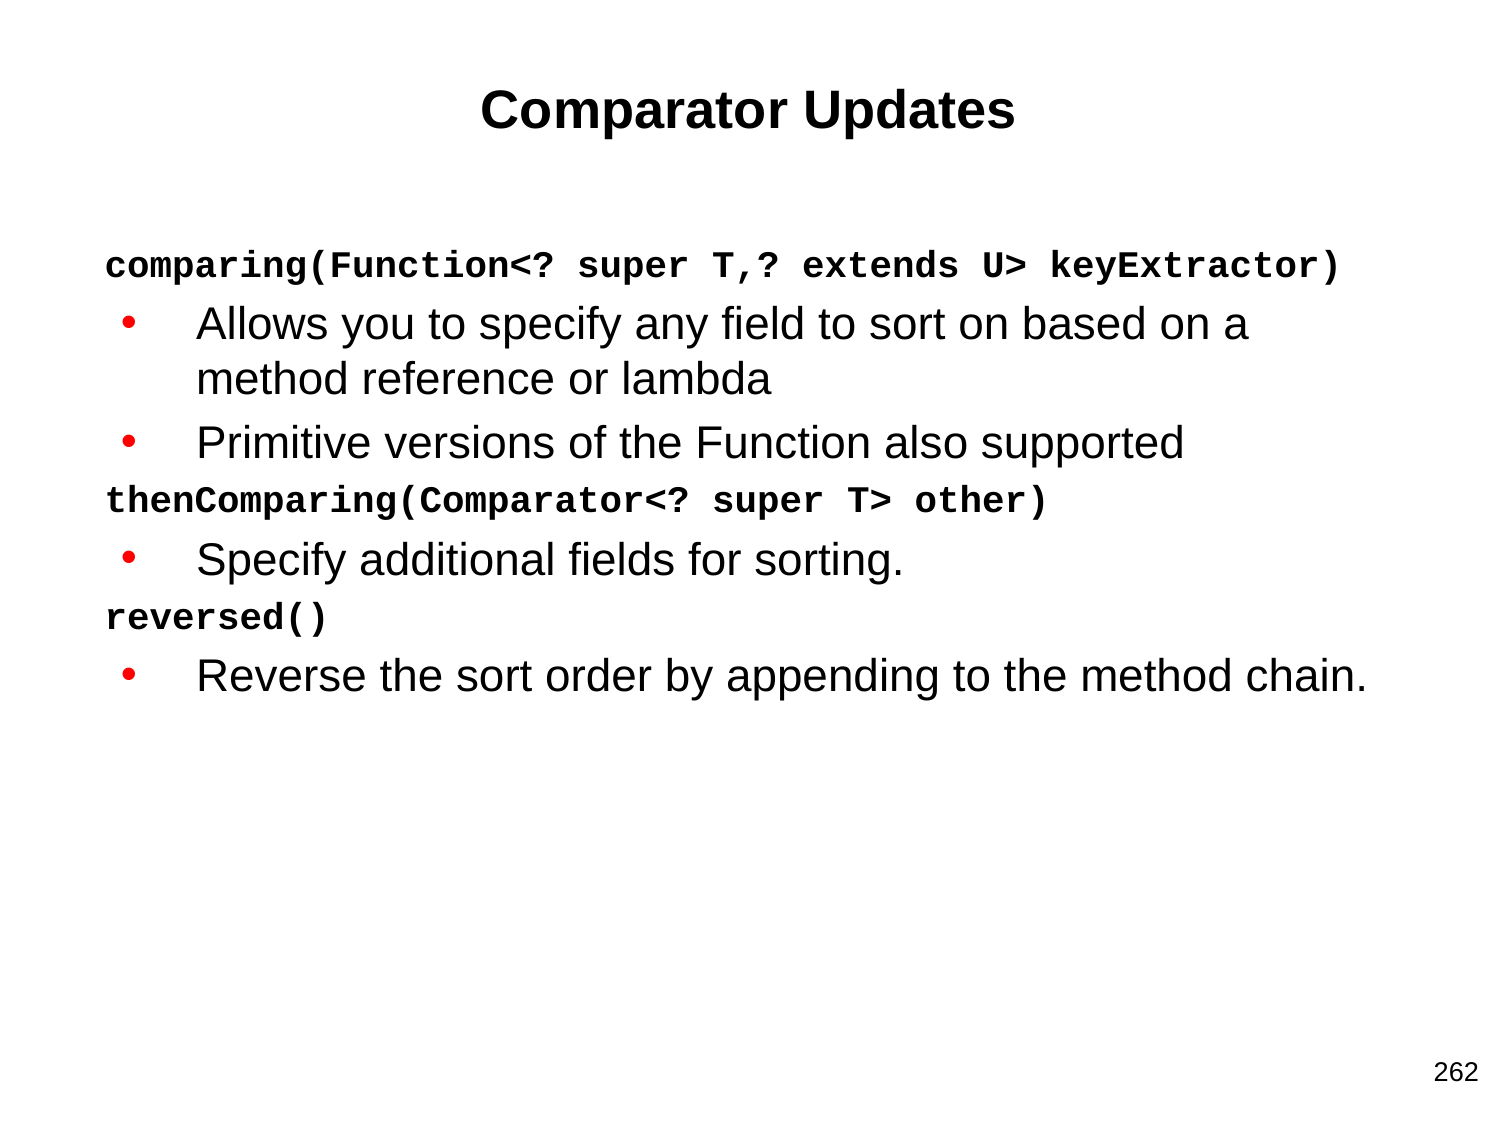

# Comparator Updates
comparing(Function<? super T,? extends U> keyExtractor)
Allows you to specify any field to sort on based on a method reference or lambda
Primitive versions of the Function also supported
thenComparing(Comparator<? super T> other)
Specify additional fields for sorting.
reversed()
Reverse the sort order by appending to the method chain.
262